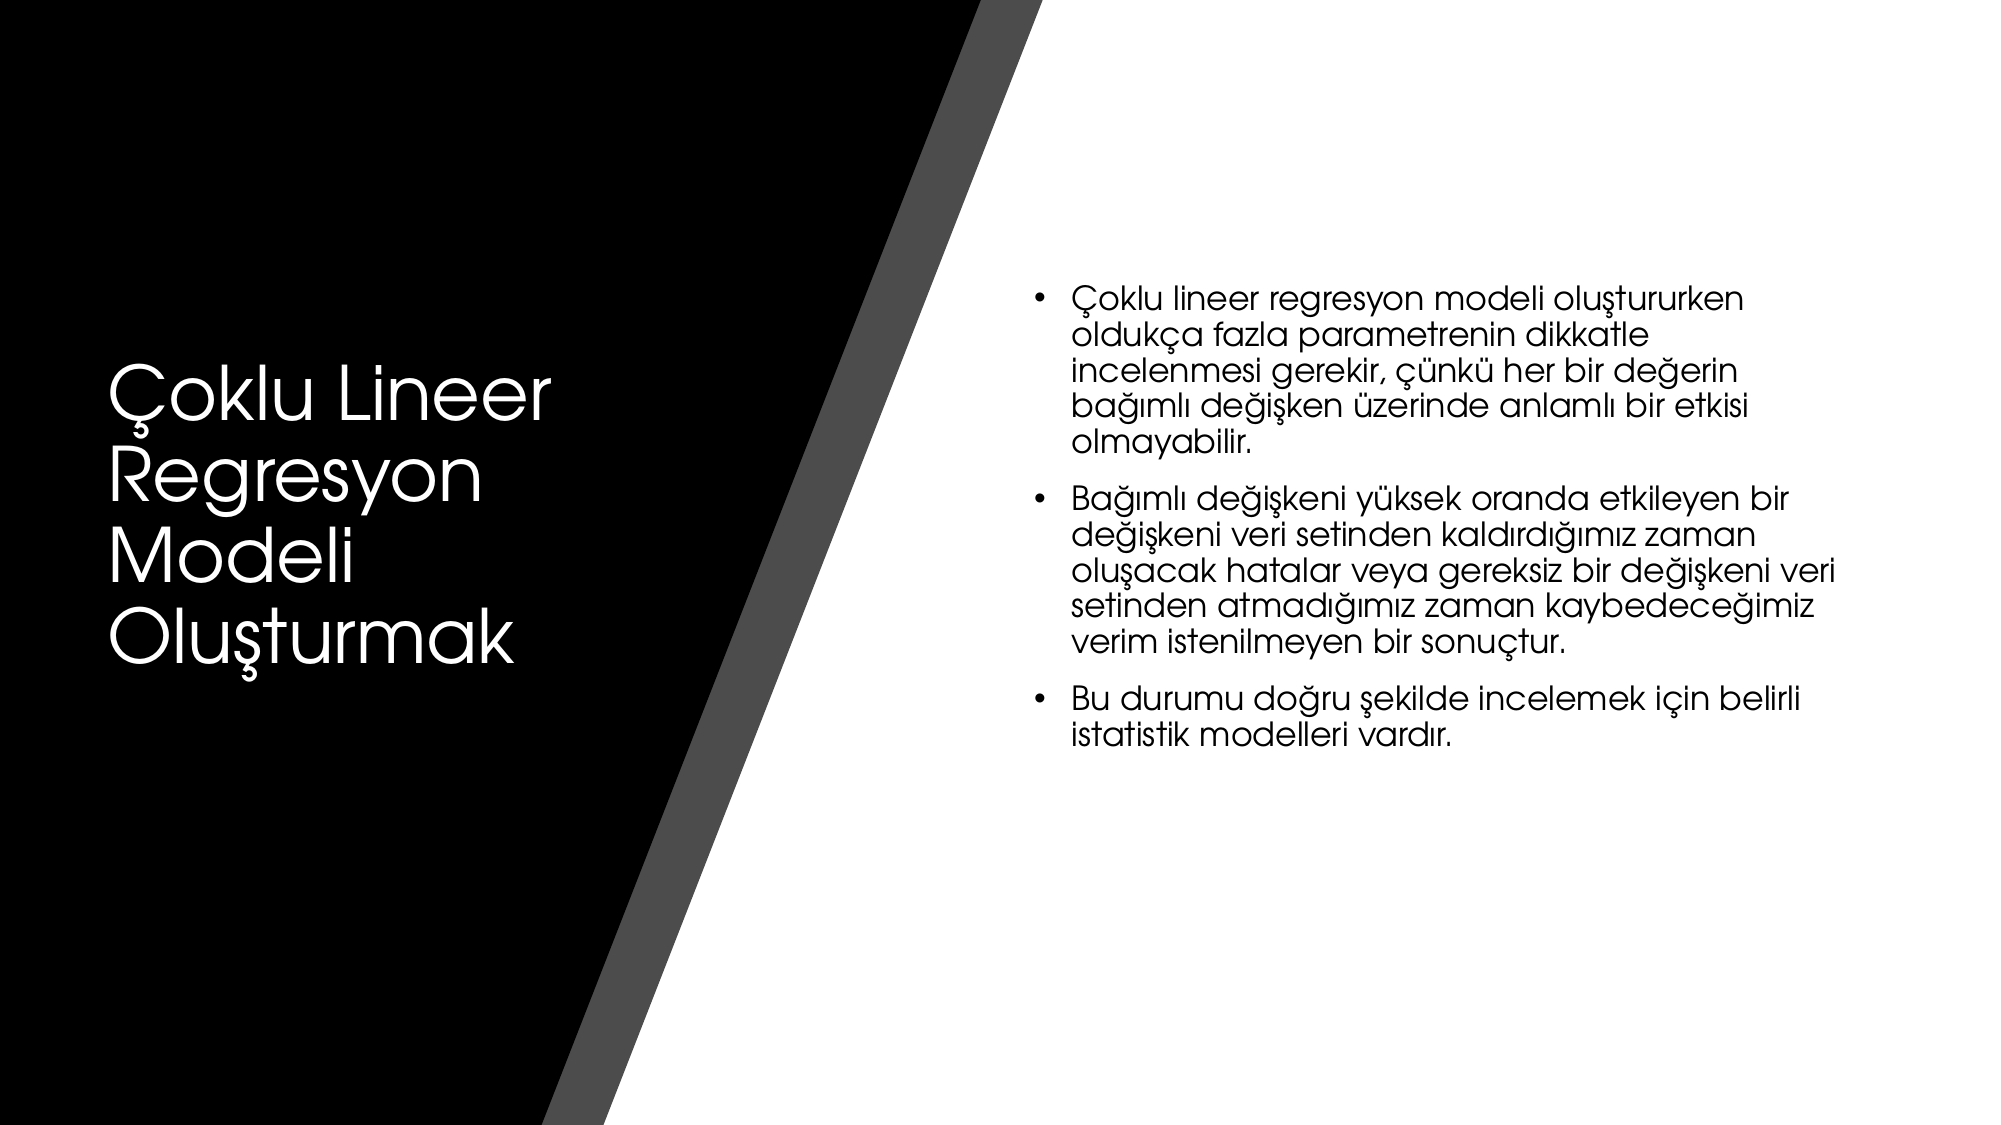

Çoklu lineer regresyon modeli oluştururken oldukça fazla parametrenin dikkatle incelenmesi gerekir, çünkü her bir değerin bağımlı değişken üzerinde anlamlı bir etkisi olmayabilir.
Bağımlı değişkeni yüksek oranda etkileyen bir değişkeni veri setinden kaldırdığımız zaman oluşacak hatalar veya gereksiz bir değişkeni veri setinden atmadığımız zaman kaybedeceğimiz verim istenilmeyen bir sonuçtur.
Bu durumu doğru şekilde incelemek için belirli istatistik modelleri vardır.

# Çoklu Lineer Regresyon Modeli Oluşturmak